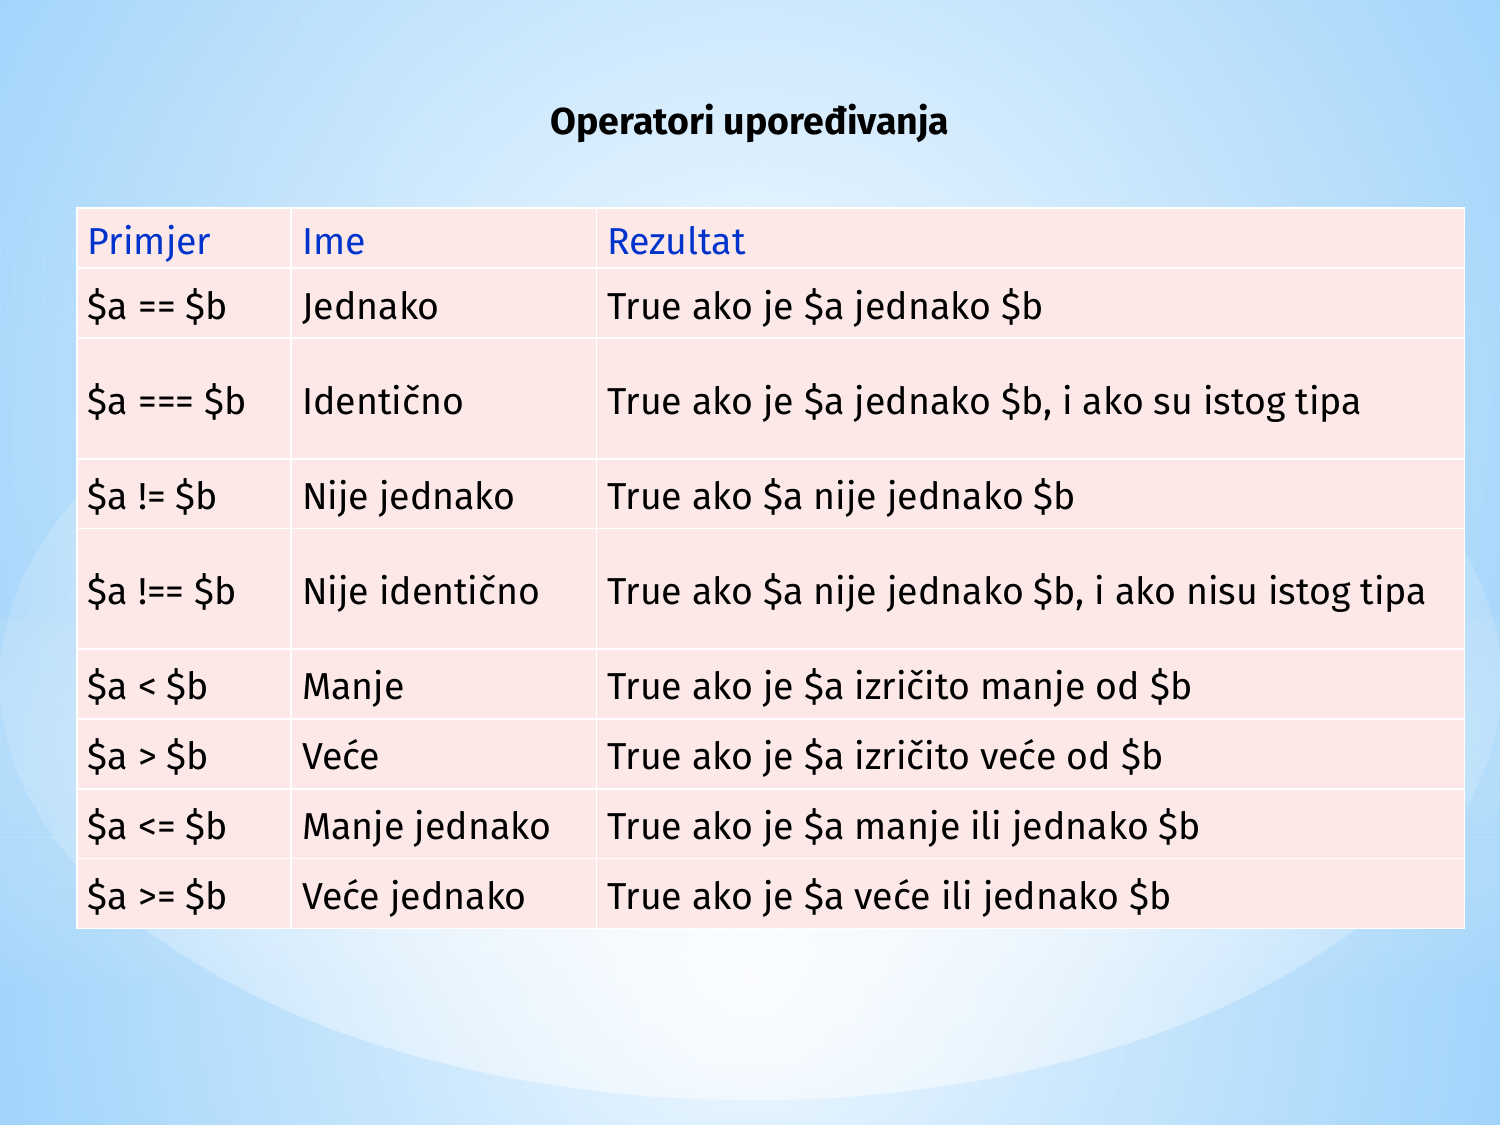

Operatori upoređivanja
| Primjer | Ime | Rezultat |
| --- | --- | --- |
| $a == $b | Jednako | True ako je $a jednako $b |
| $a === $b | Identično | True ako je $a jednako $b, i ako su istog tipa |
| $a != $b | Nije jednako | True ako $a nije jednako $b |
| $a !== $b | Nije identično | True ako $a nije jednako $b, i ako nisu istog tipa |
| $a < $b | Manje | True ako je $a izričito manje od $b |
| $a > $b | Veće | True ako je $a izričito veće od $b |
| $a <= $b | Manje jednako | True ako je $a manje ili jednako $b |
| $a >= $b | Veće jednako | True ako je $a veće ili jednako $b |